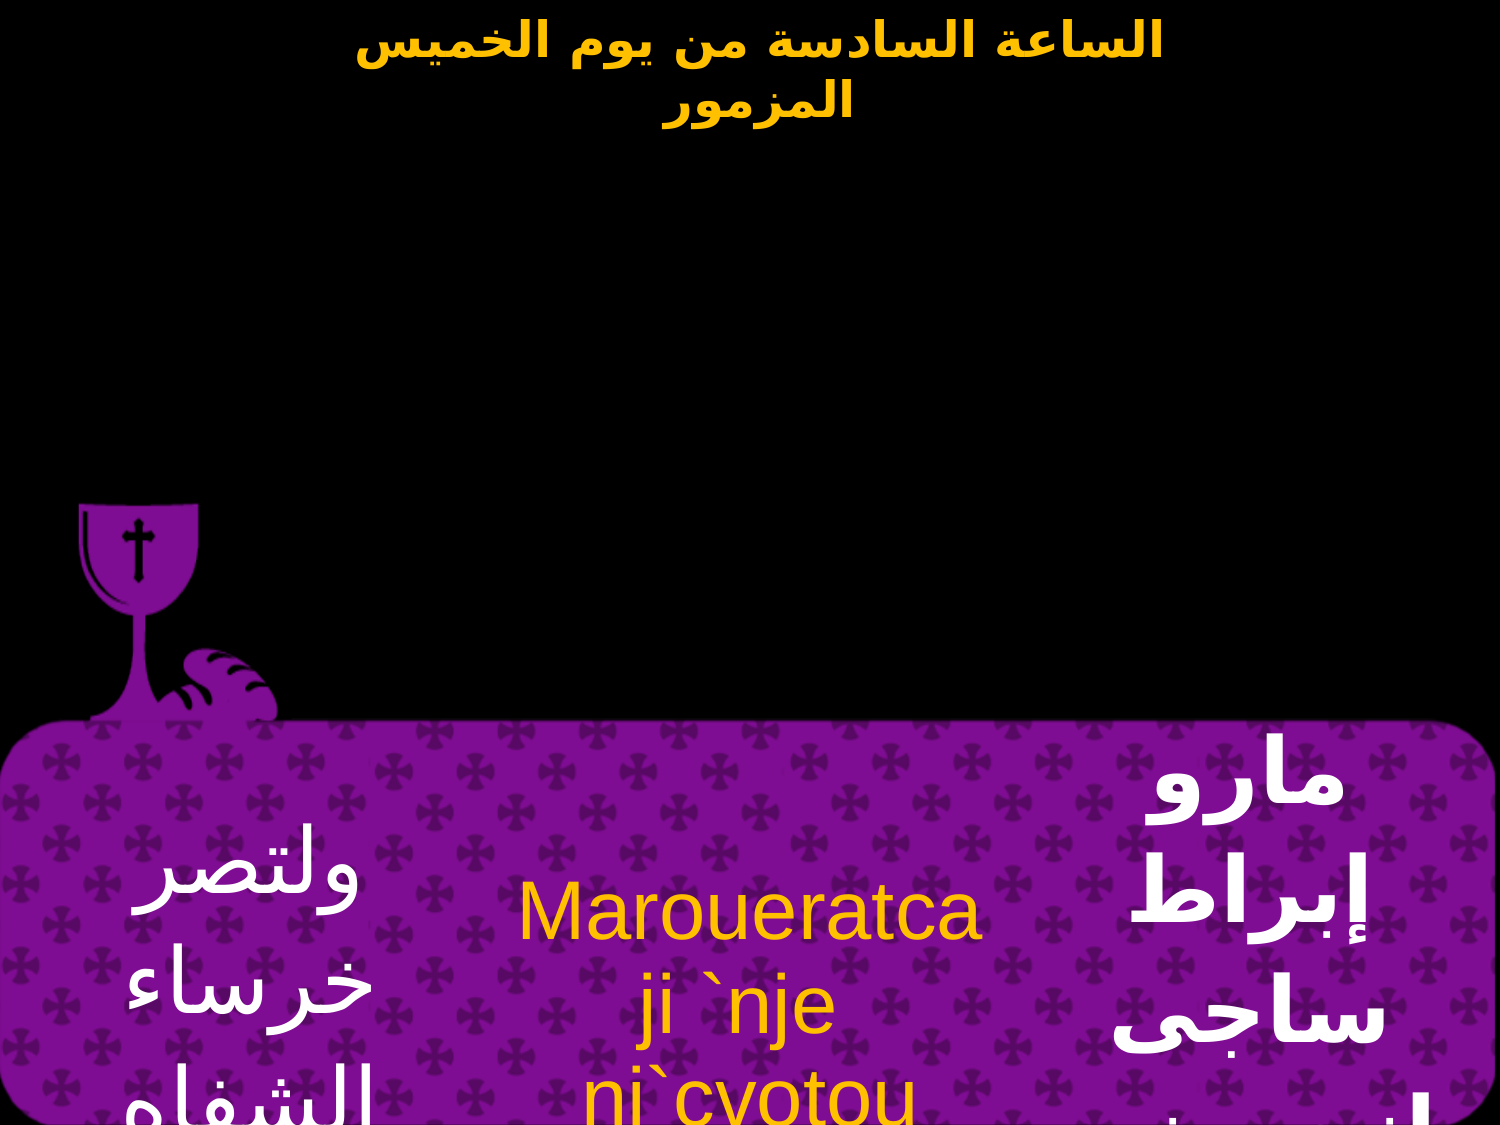

| وﻟﺘﺼﺮ ﺧﺮﺳﺎء اﻟﺸﻔﺎﻩ اﻟﻐﺎﺷﺔ | Maroueratcaji `nje ni`cvotou `noj | مارو إبراط ساجى إنجى نى إسفوتو إنؤجى |
| --- | --- | --- |